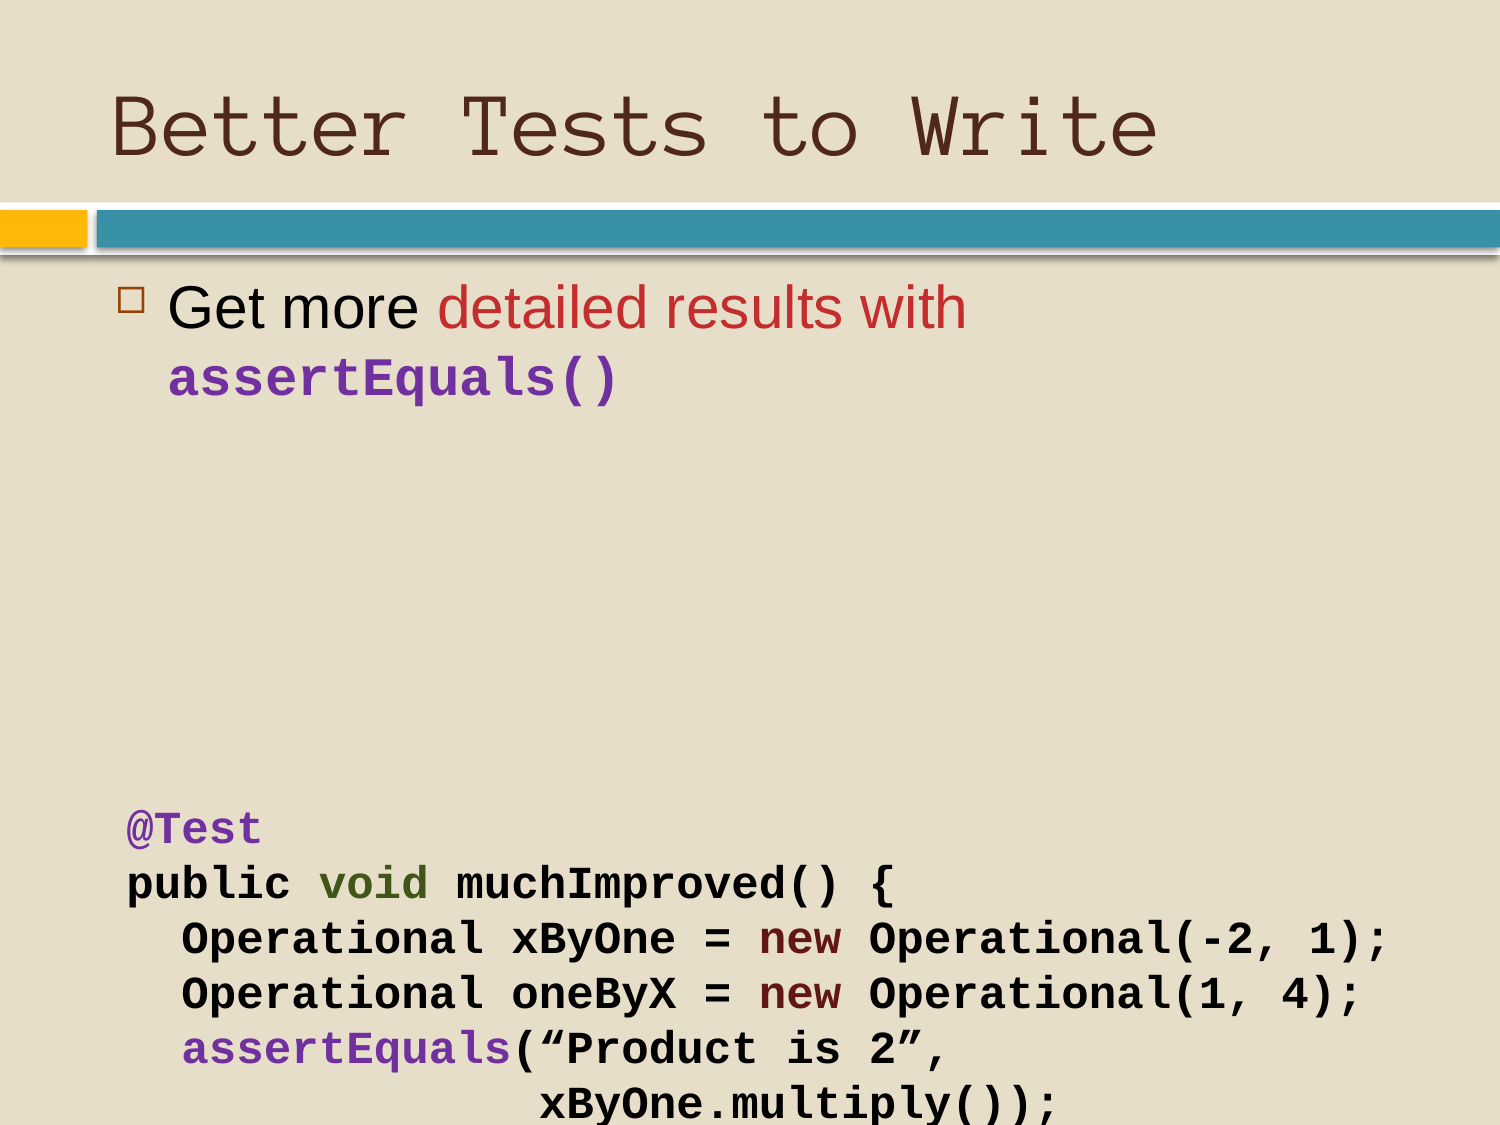

# Better Tests to Write
Get more detailed results with assertEquals()

@Test
public void muchImproved() {
  Operational xByOne = new Operational(-2, 1);
  Operational oneByX = new Operational(1, 4);
  assertEquals(“Product is 2”,
               xByOne.multiply());
}